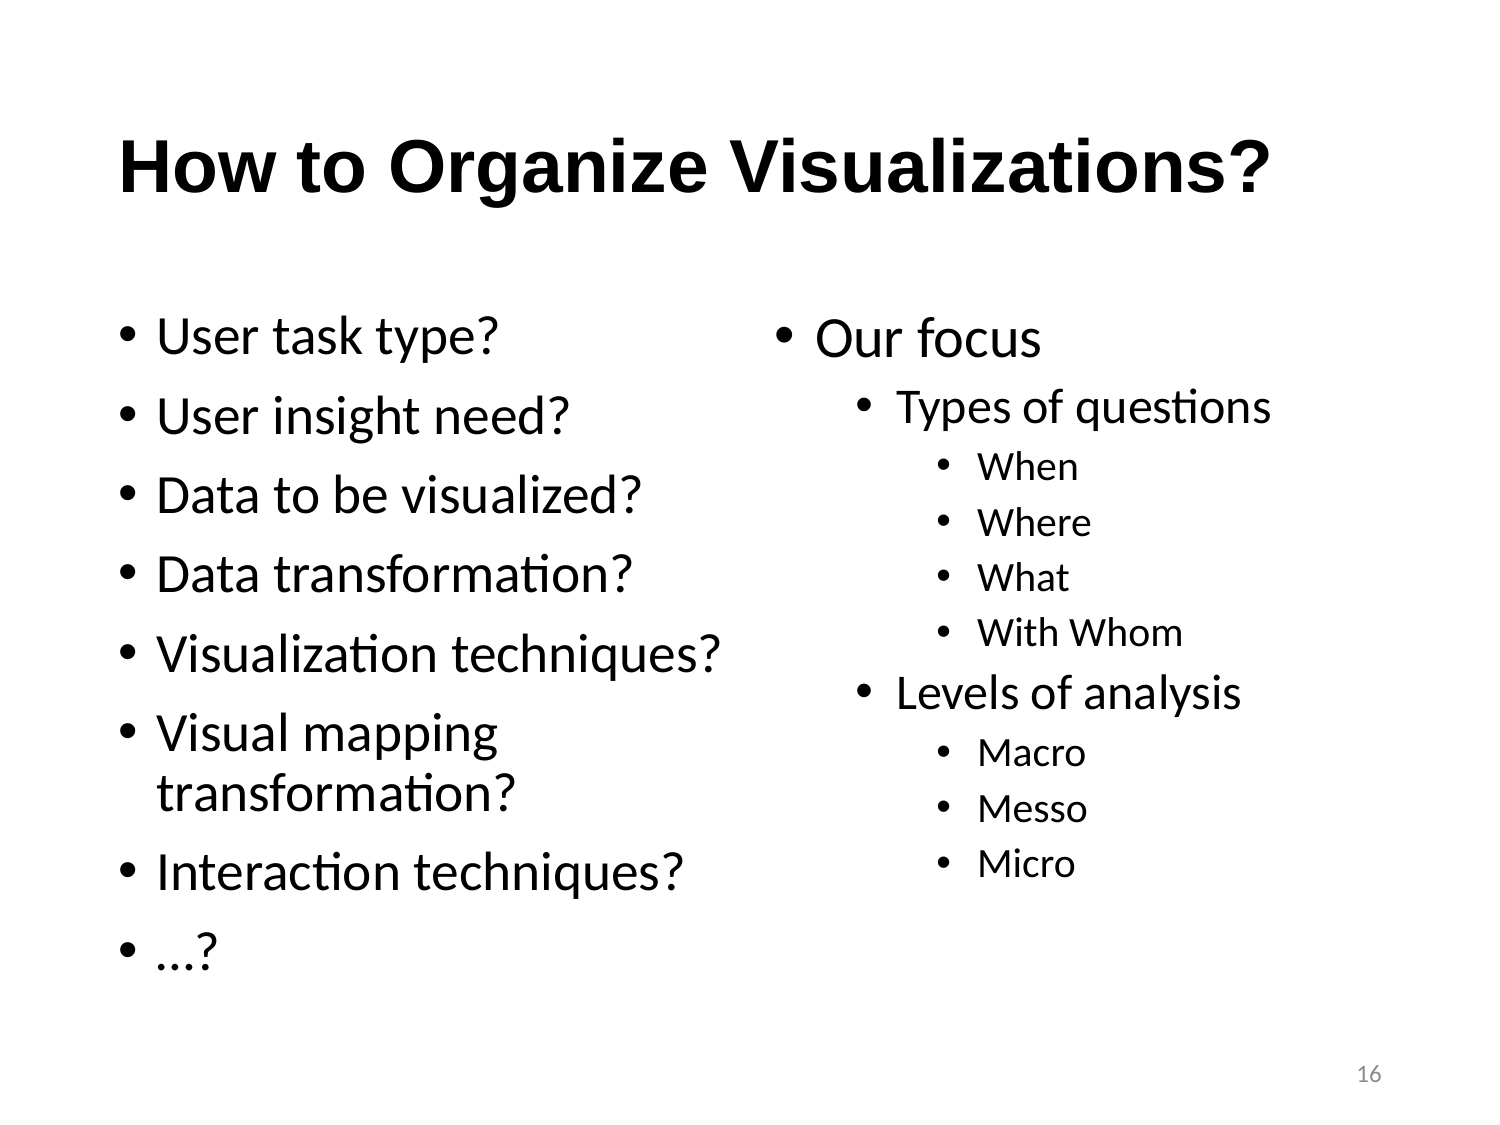

# How to Organize Visualizations?
User task type?
User insight need?
Data to be visualized?
Data transformation?
Visualization techniques?
Visual mapping transformation?
Interaction techniques?
…?
Our focus
Types of questions
When
Where
What
With Whom
Levels of analysis
Macro
Messo
Micro
16